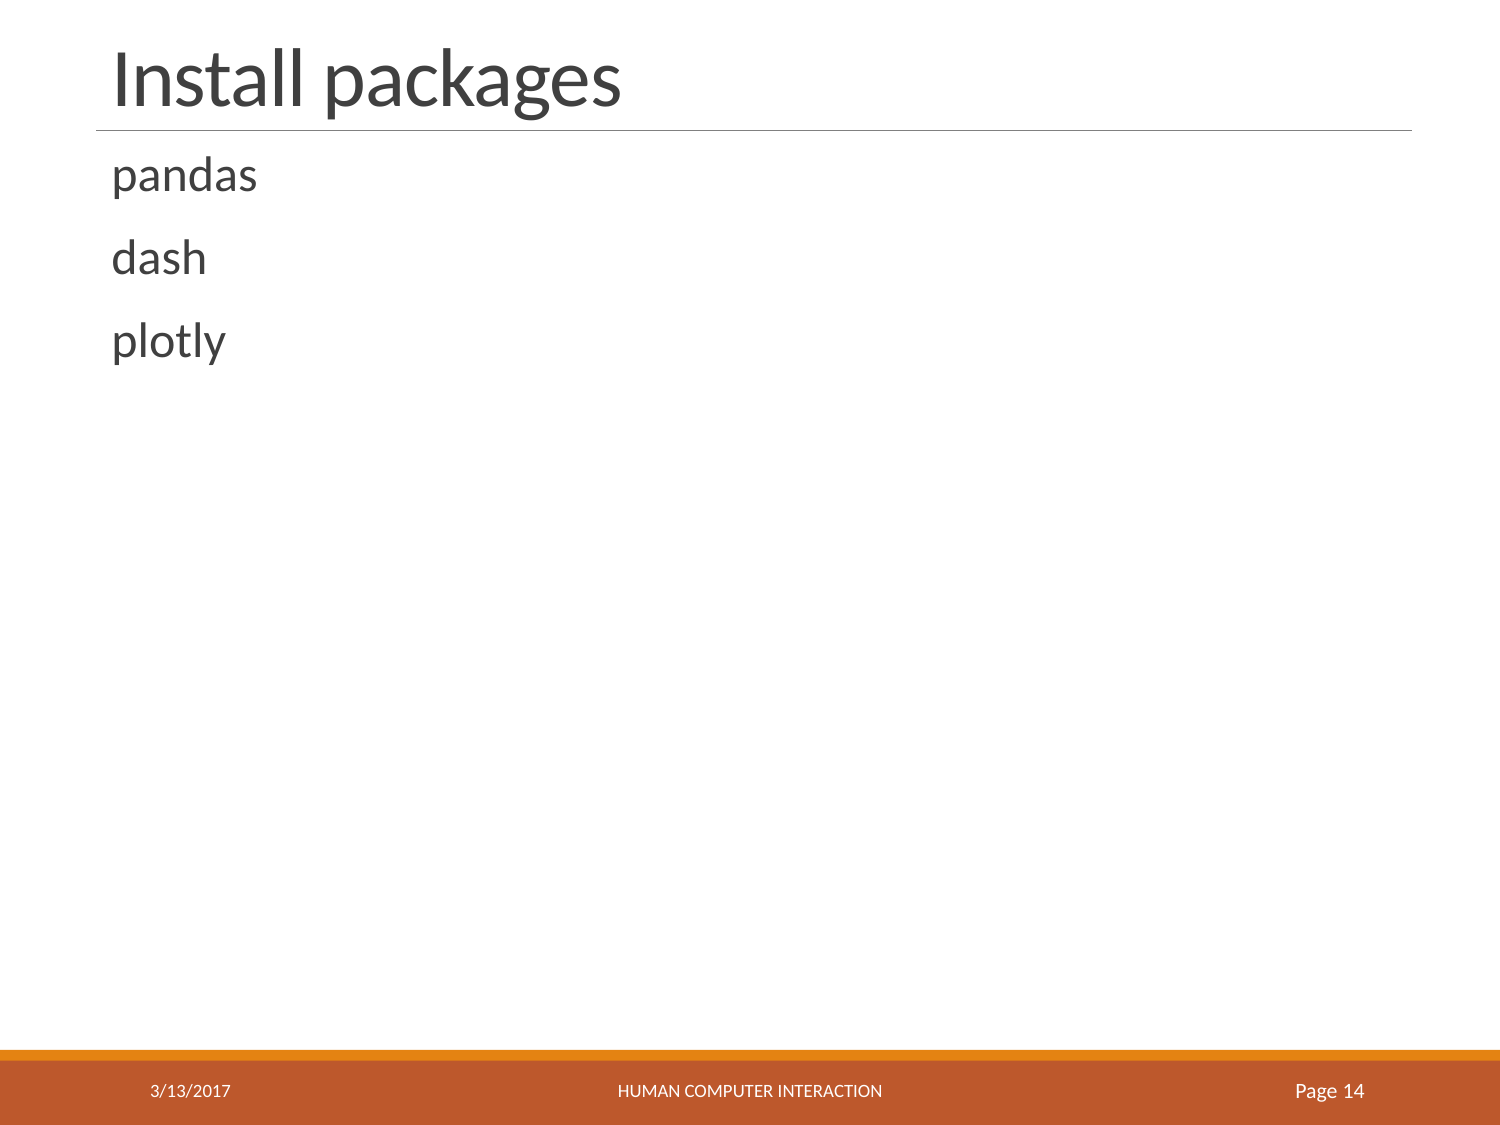

# Install packages
pandas
dash
plotly
3/13/2017
HUMAN COMPUTER INTERACTION
Page 14